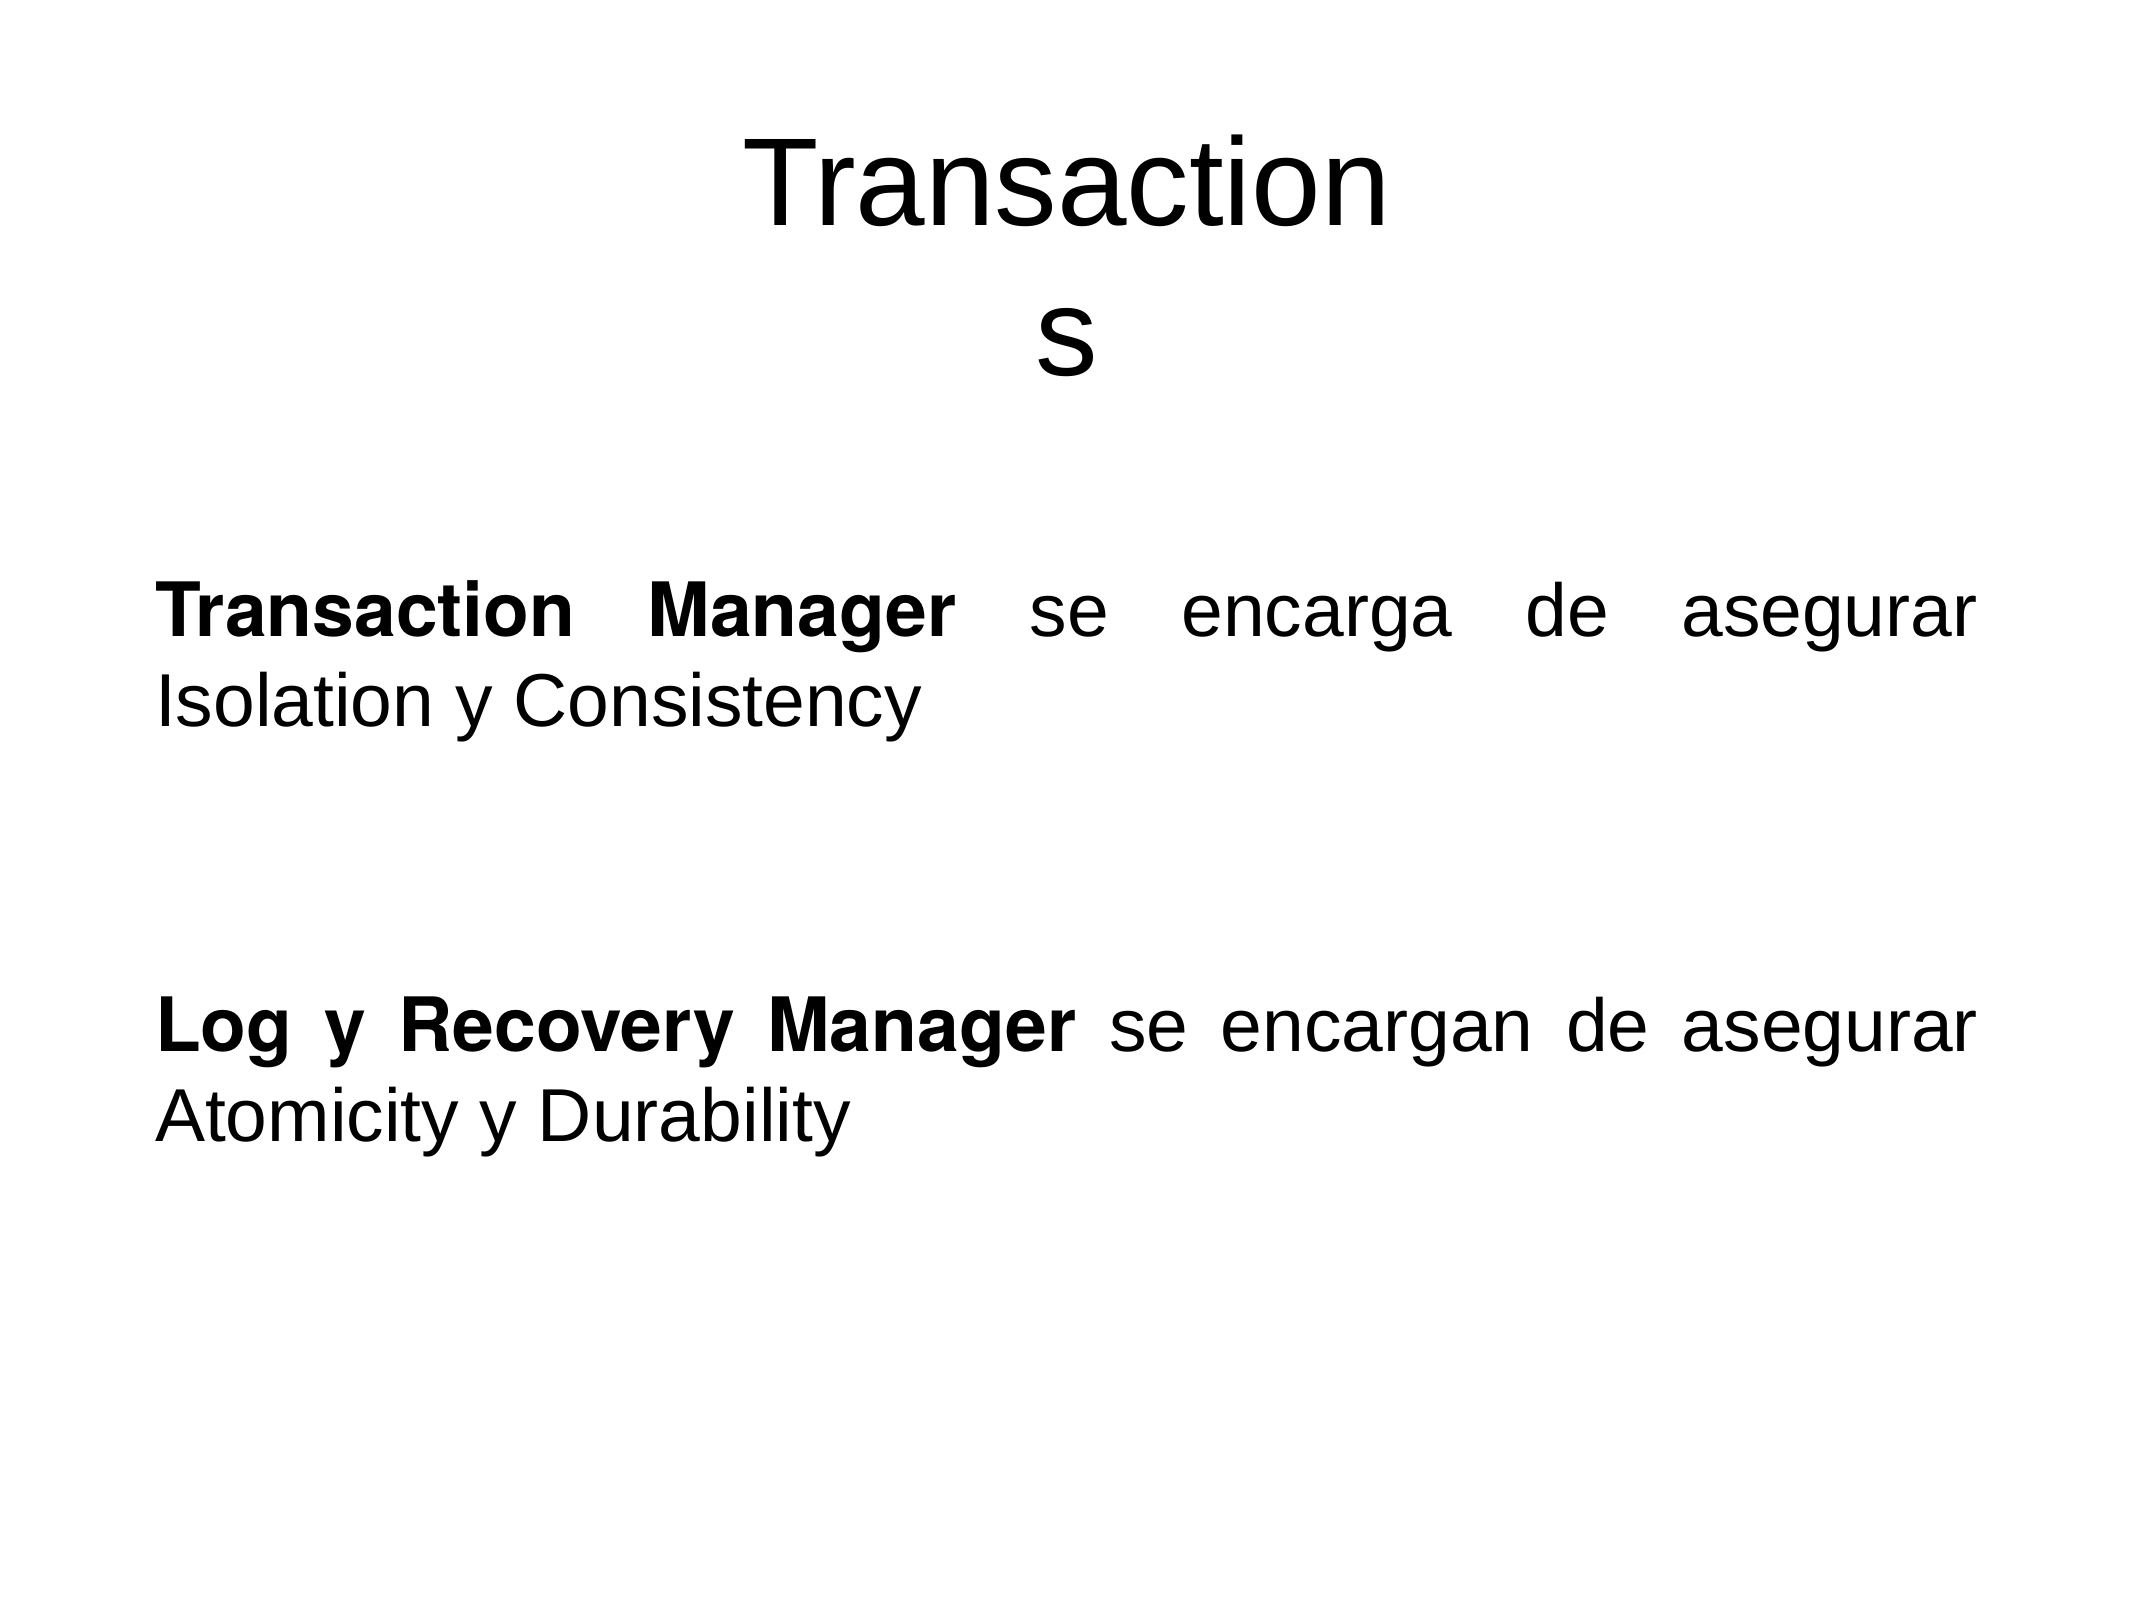

Transactions
Transaction Manager se encarga de asegurar Isolation y Consistency
Log y Recovery Manager se encargan de asegurar Atomicity y Durability